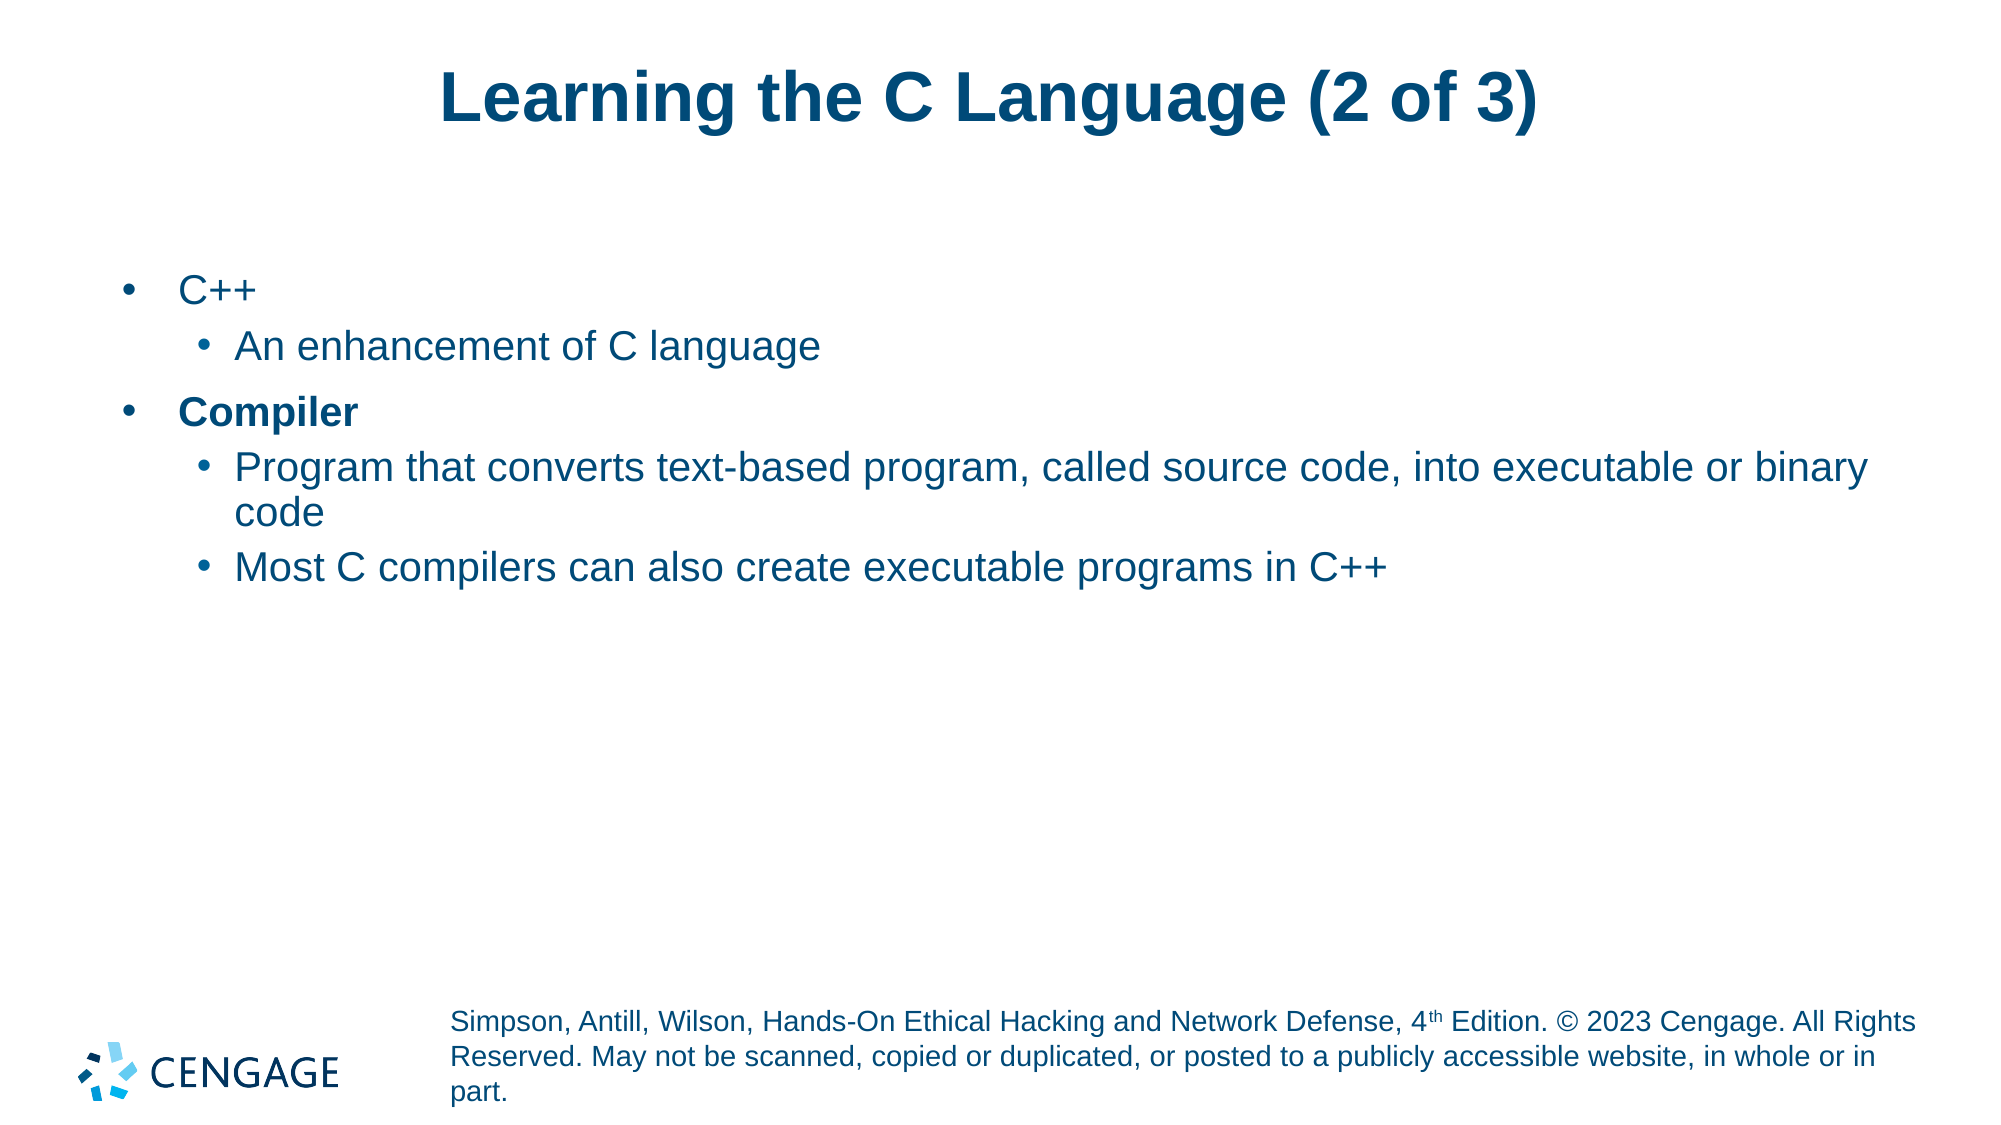

# Learning the C Language (2 of 3)
C++
An enhancement of C language
Compiler
Program that converts text-based program, called source code, into executable or binary code
Most C compilers can also create executable programs in C++